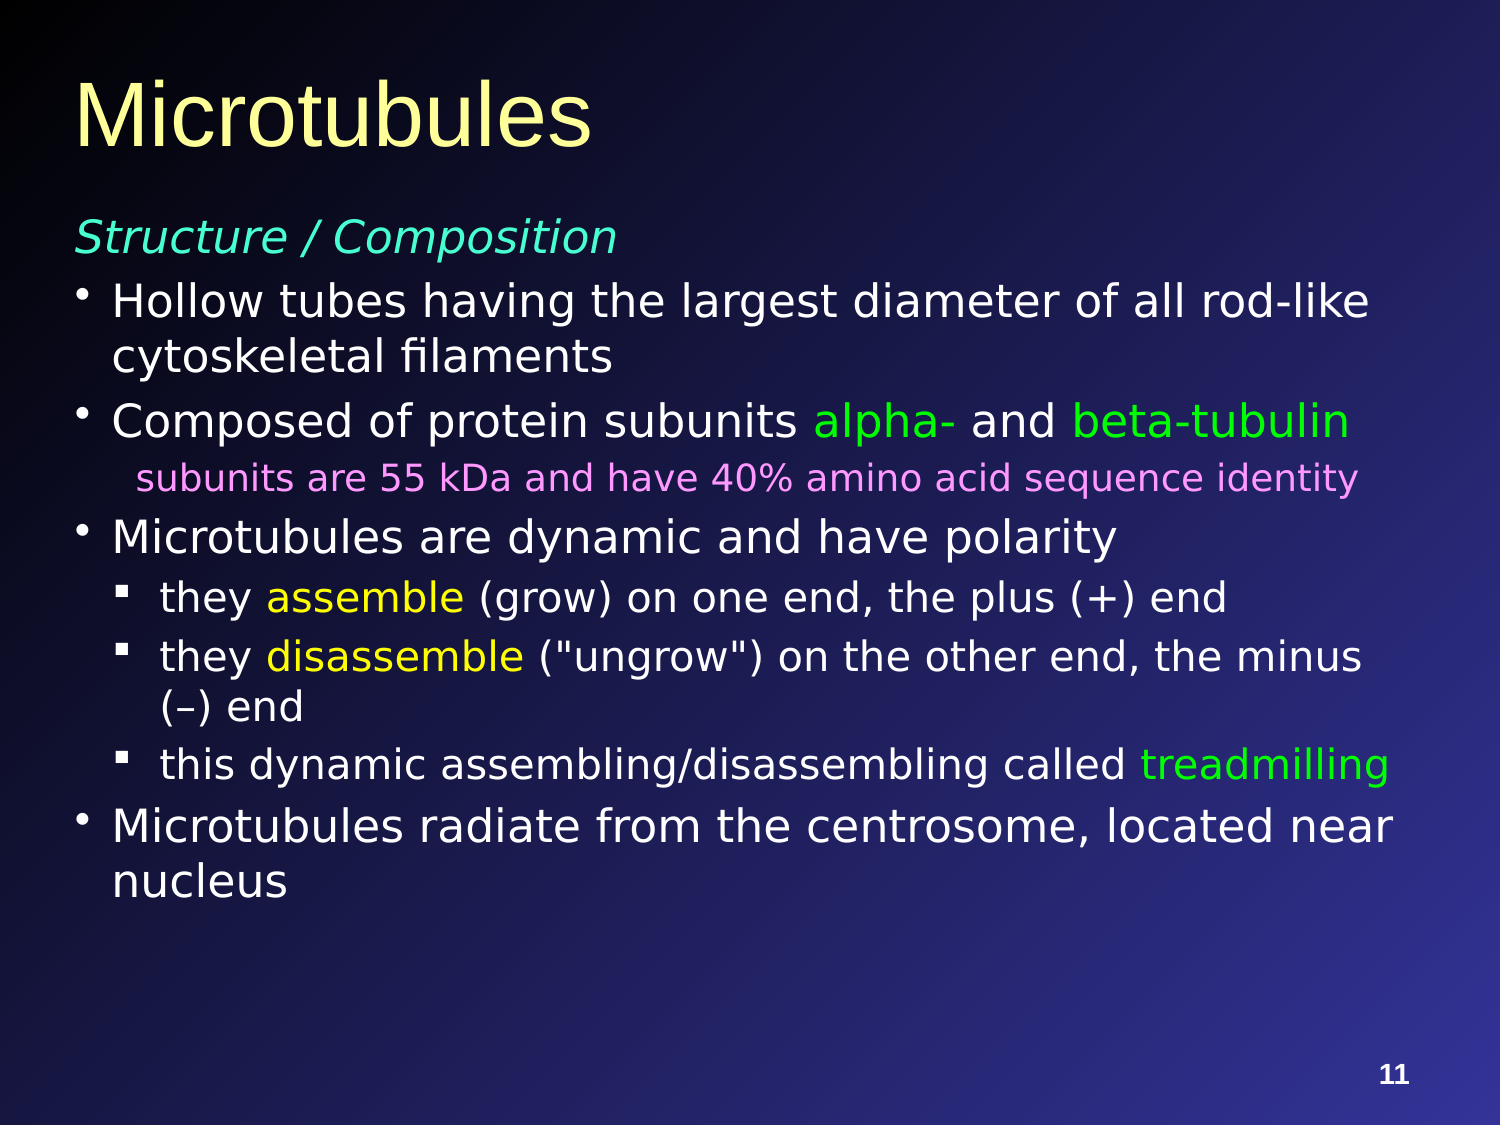

# Microtubules
Structure / Composition
Hollow tubes having the largest diameter of all rod-like cytoskeletal filaments
Composed of protein subunits alpha- and beta-tubulin
subunits are 55 kDa and have 40% amino acid sequence identity
Microtubules are dynamic and have polarity
they assemble (grow) on one end, the plus (+) end
they disassemble ("ungrow") on the other end, the minus (–) end
this dynamic assembling/disassembling called treadmilling
Microtubules radiate from the centrosome, located near nucleus
11